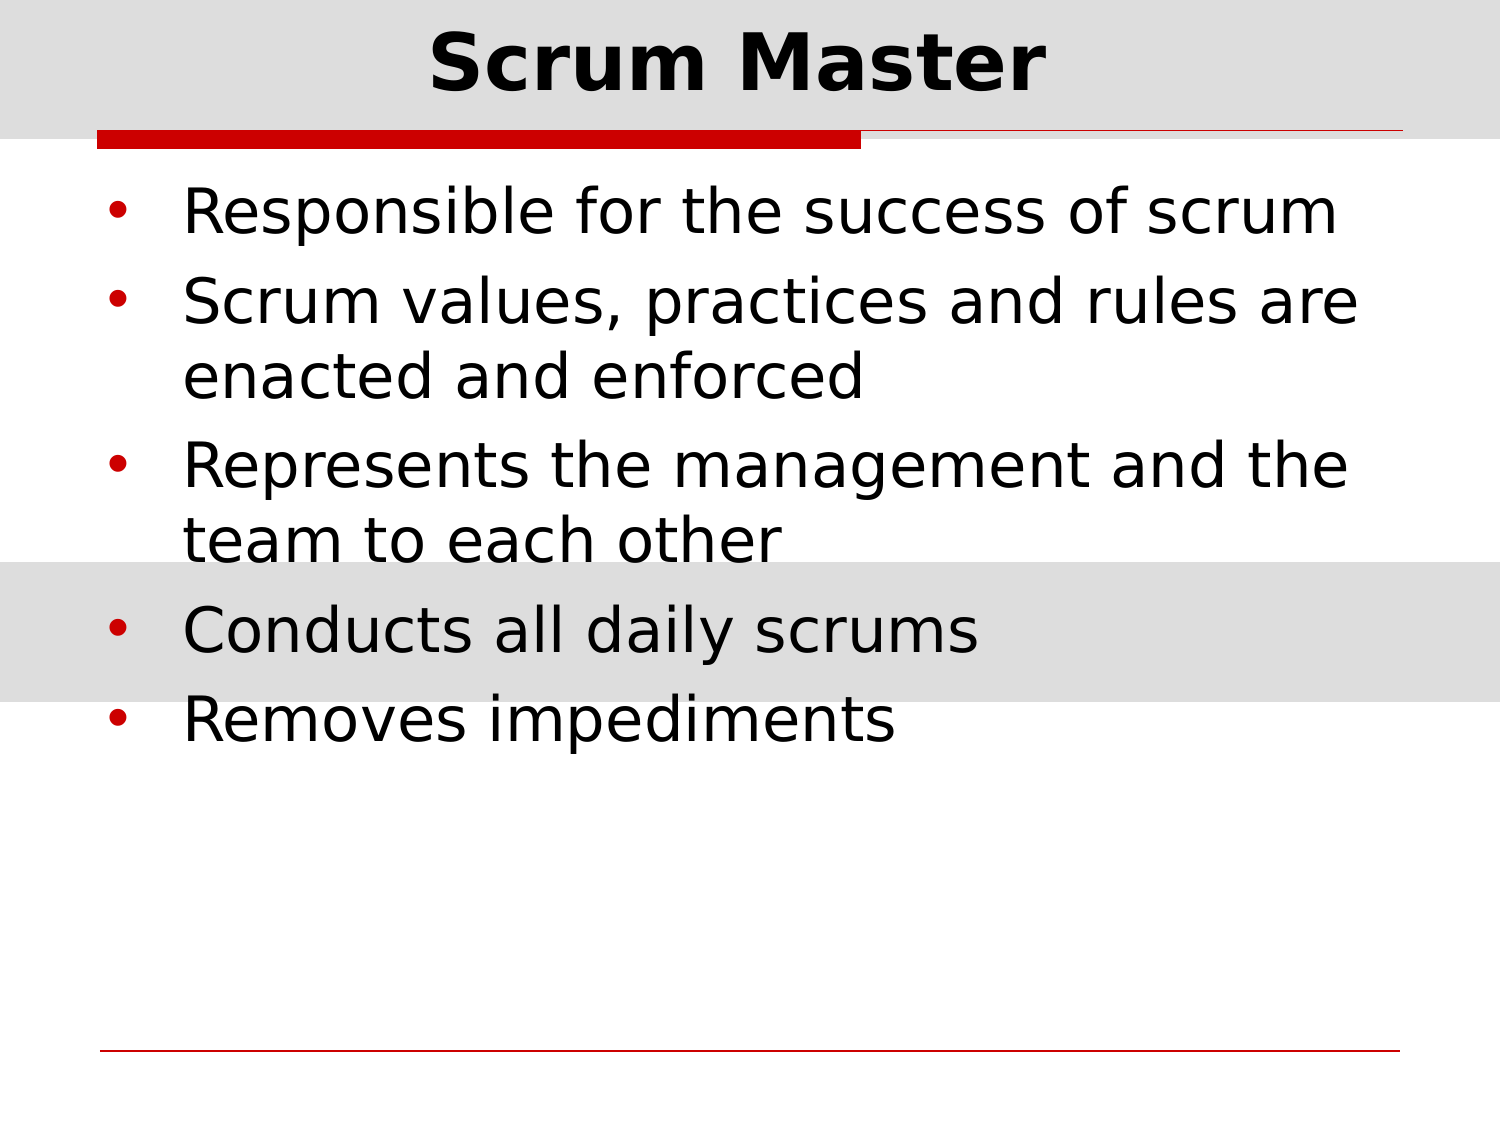

# Scrum Master
Responsible for the success of scrum
Scrum values, practices and rules are enacted and enforced
Represents the management and the team to each other
Conducts all daily scrums
Removes impediments